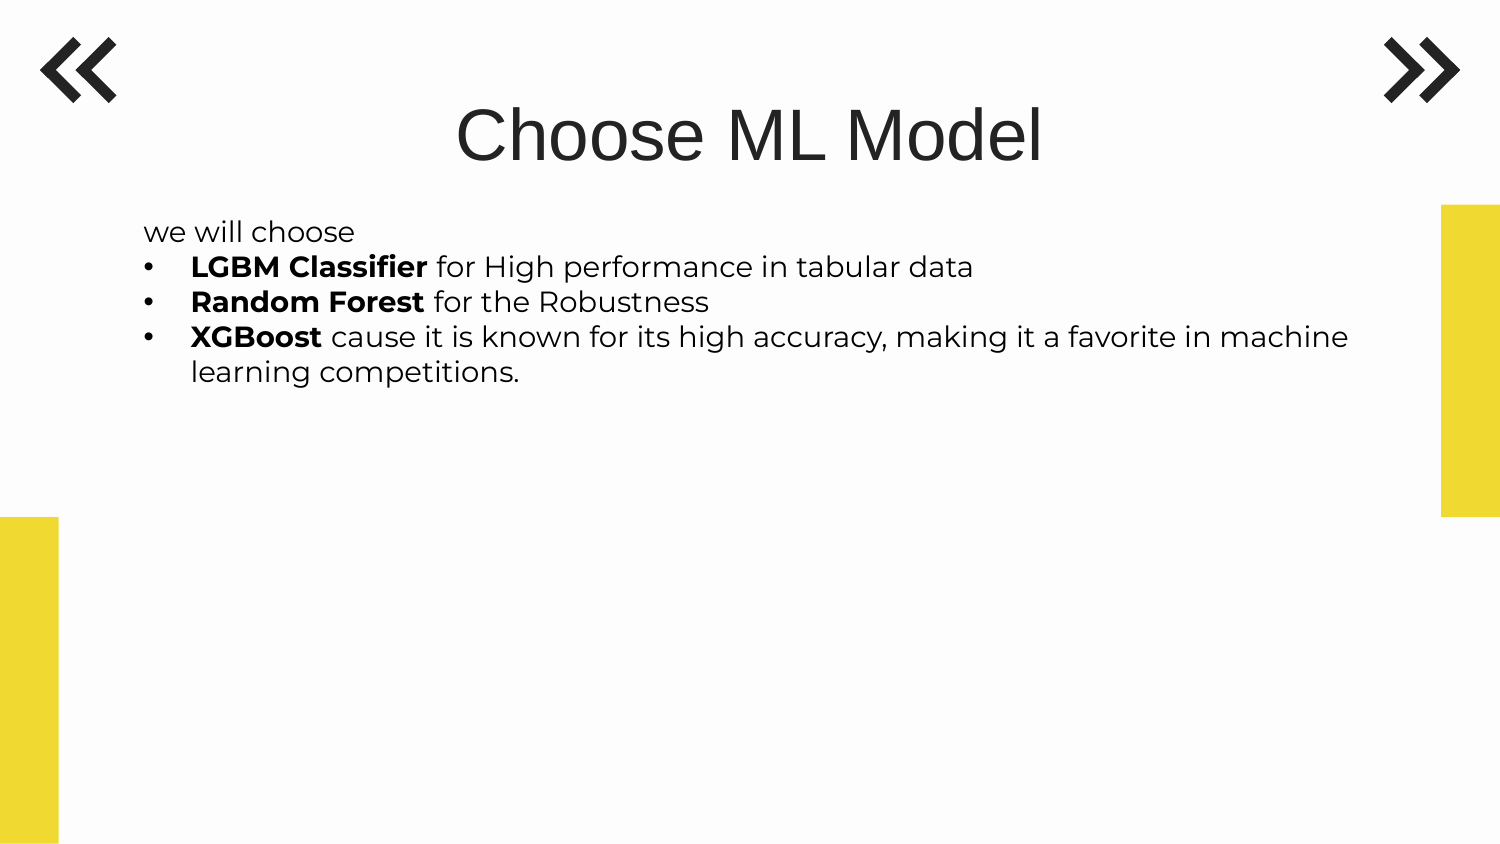

# Choose ML Model
we will choose
LGBM Classifier for High performance in tabular data
Random Forest for the Robustness
XGBoost cause it is known for its high accuracy, making it a favorite in machine learning competitions.